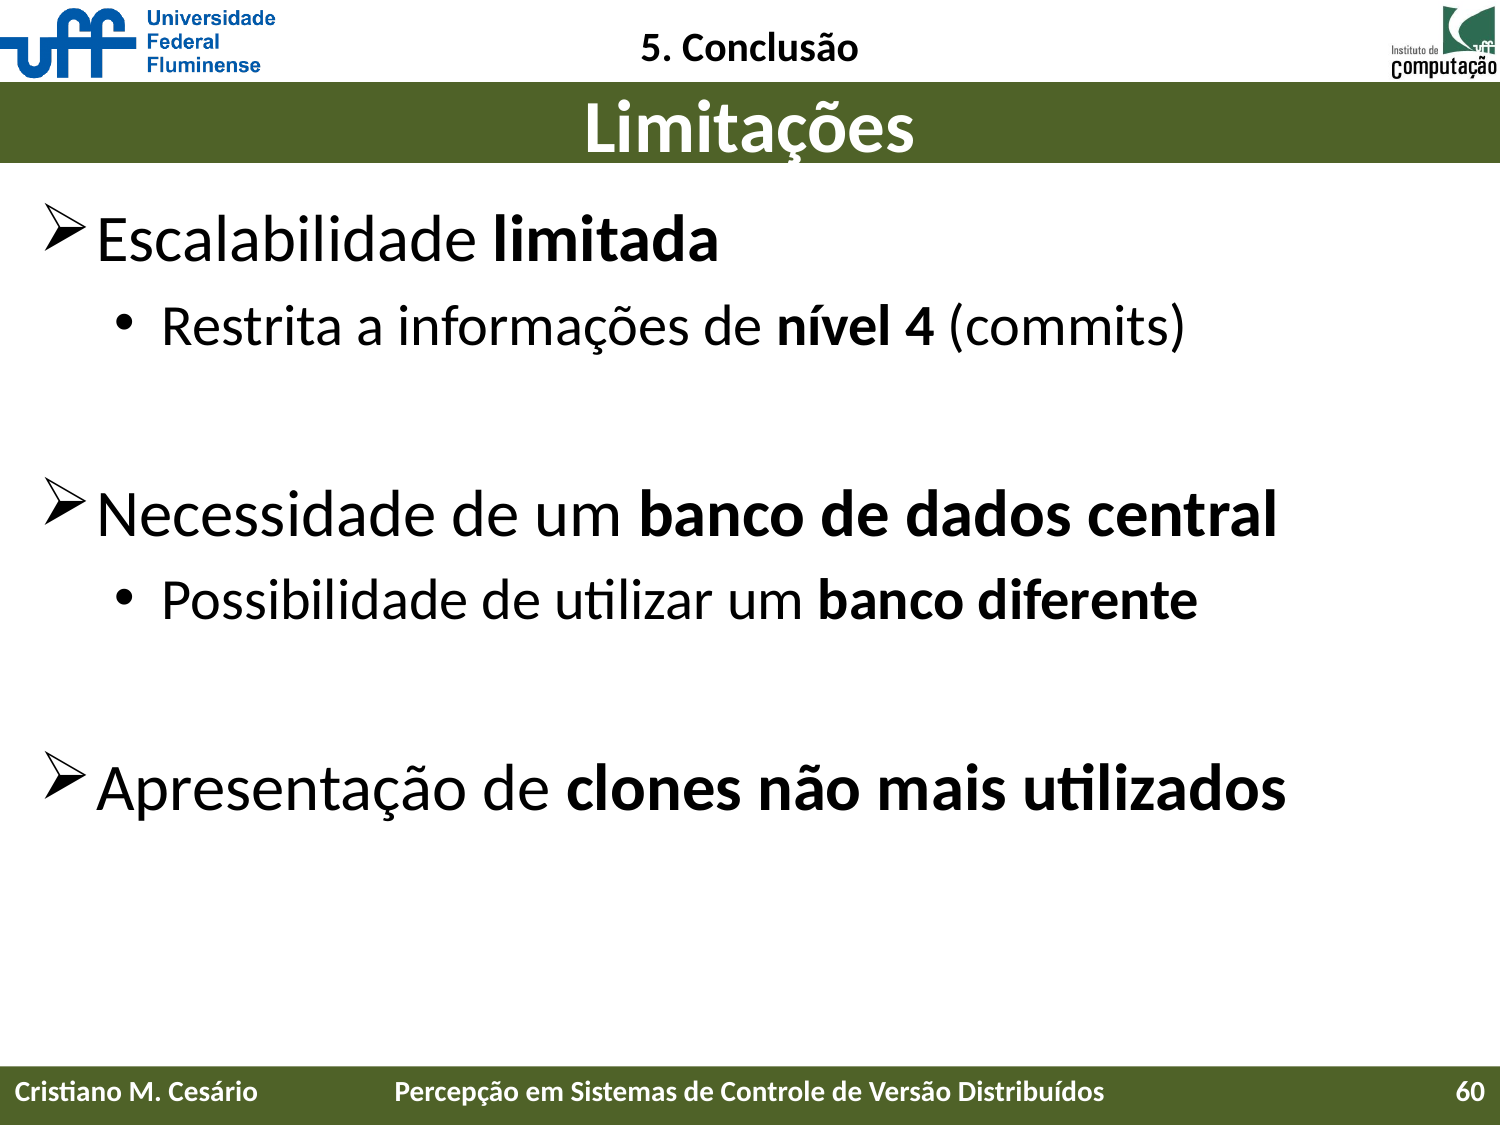

5. Conclusão
# Limitações
Escalabilidade limitada
Restrita a informações de nível 4 (commits)

Necessidade de um banco de dados central
Possibilidade de utilizar um banco diferente

Apresentação de clones não mais utilizados
Cristiano M. Cesário
Percepção em Sistemas de Controle de Versão Distribuídos
60